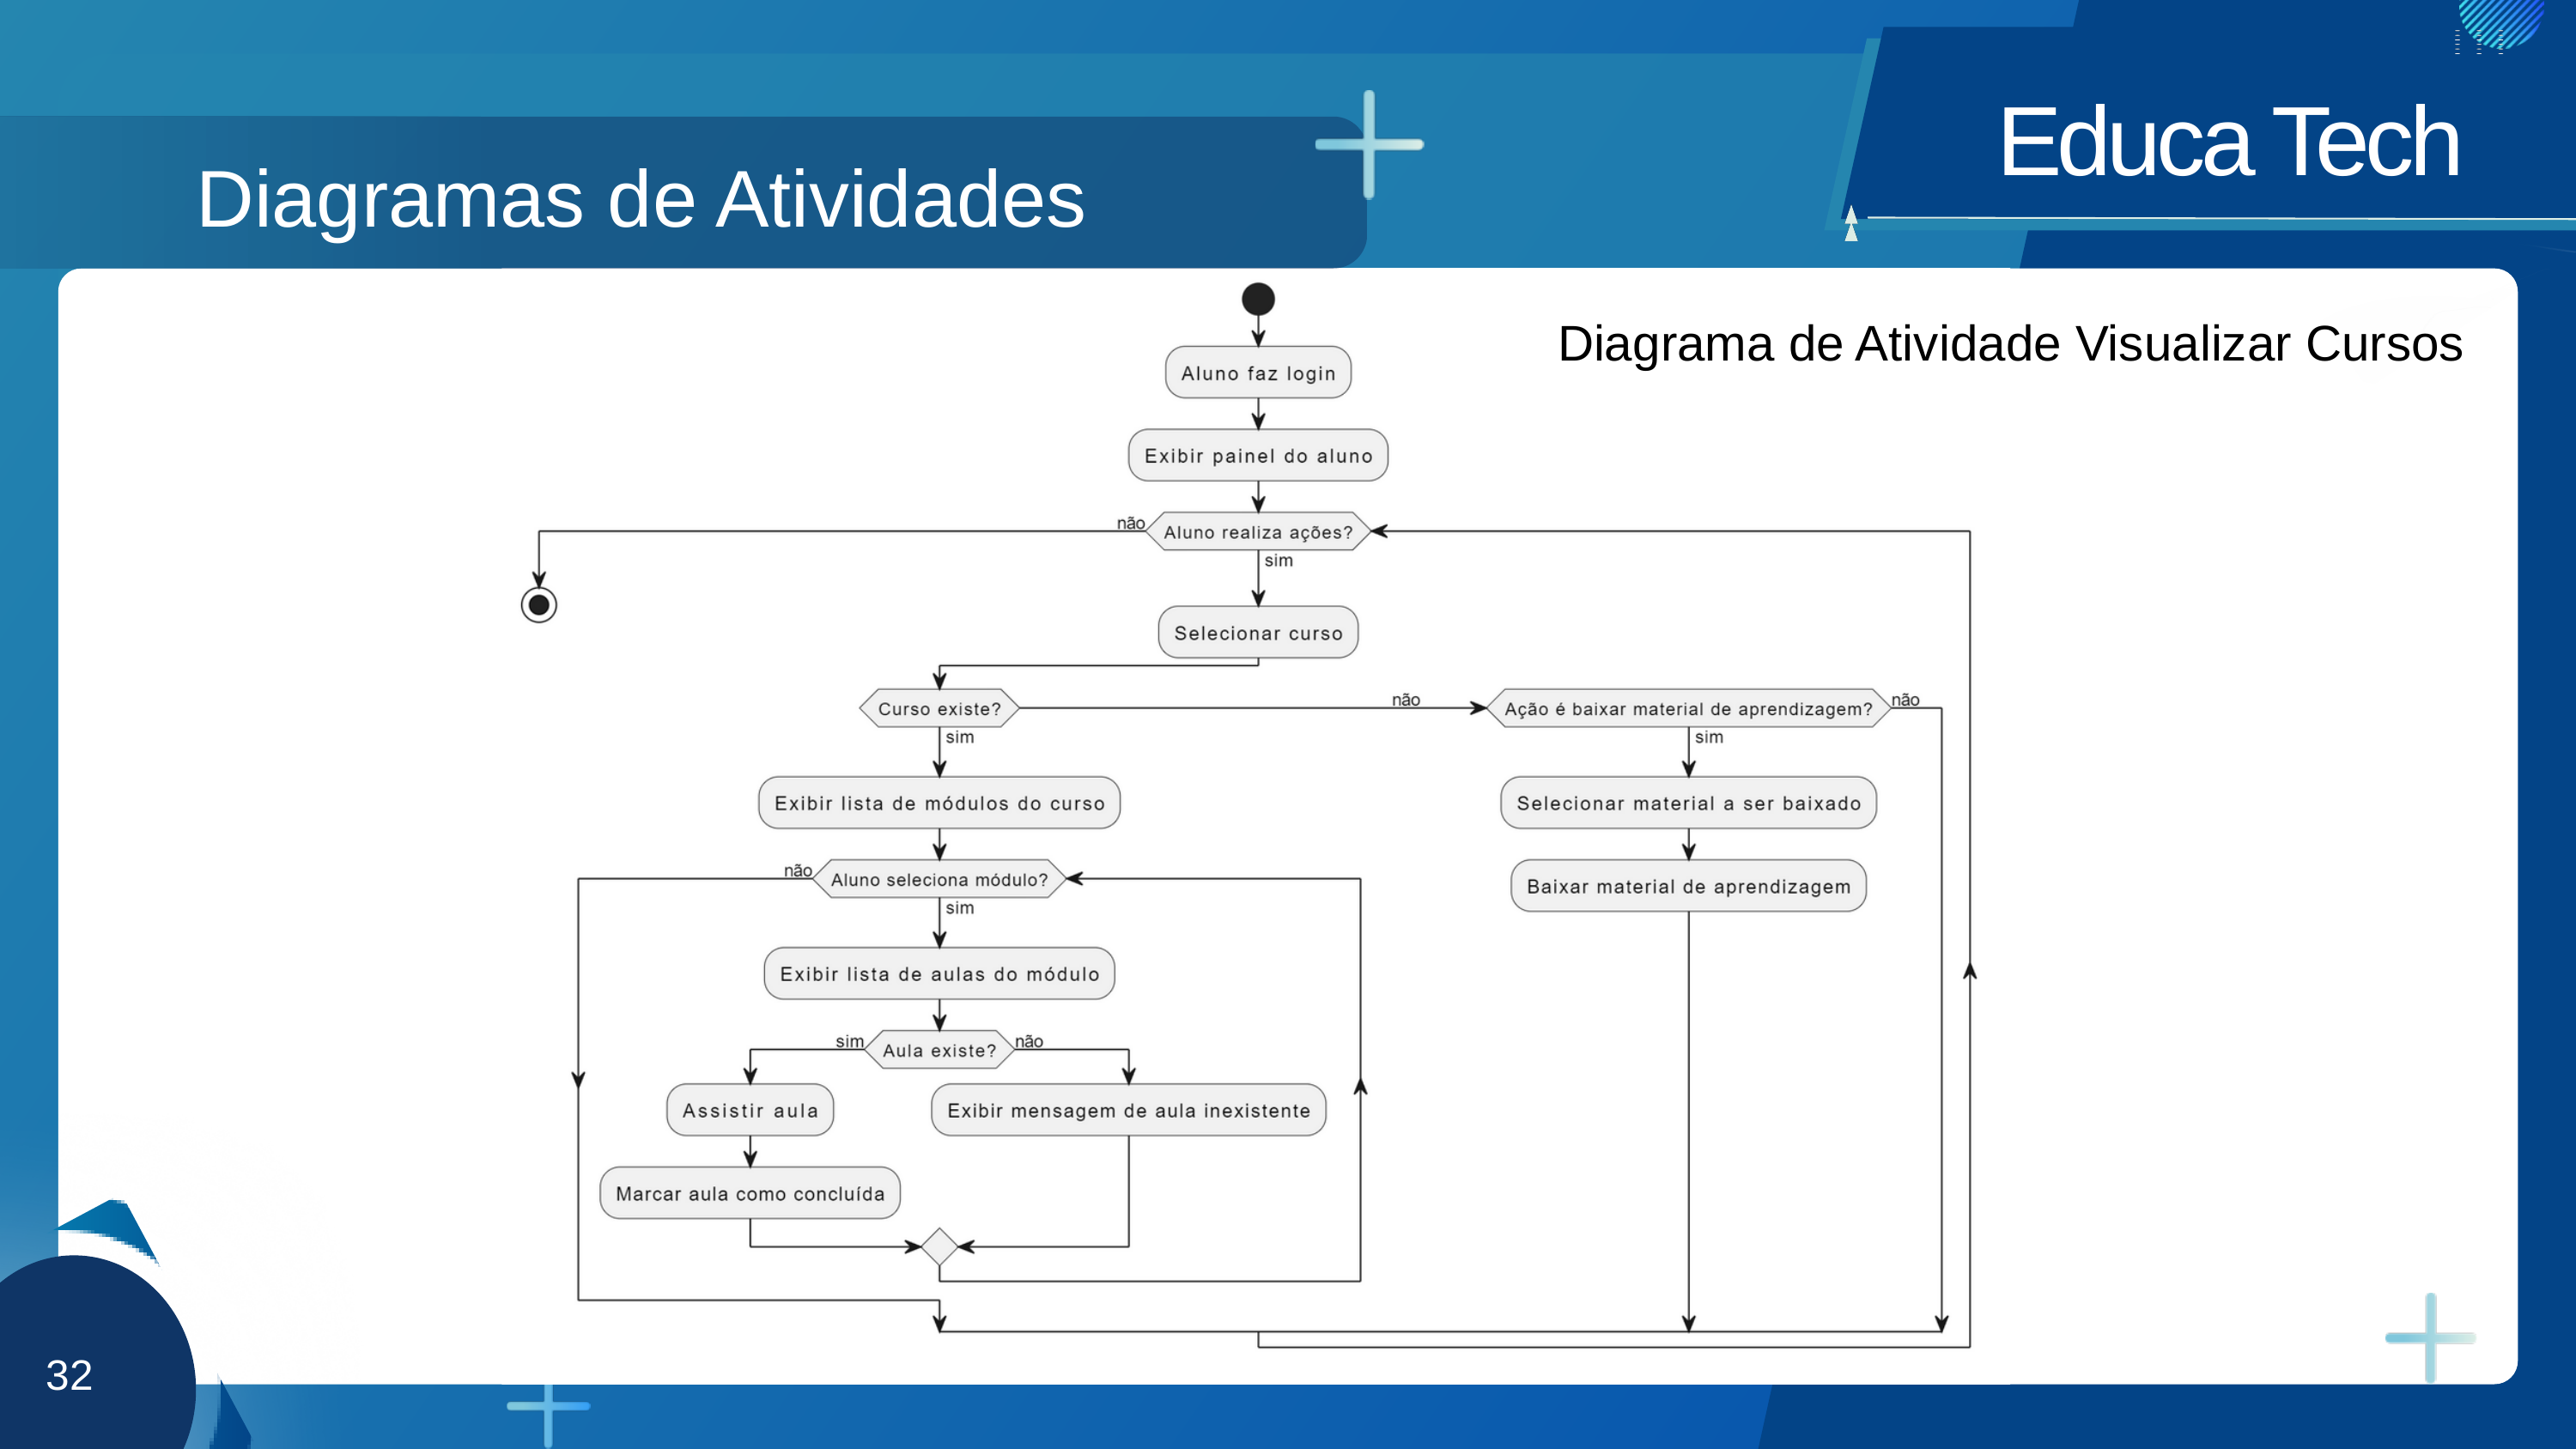

Educa Tech

Diagramas de Atividades

Diagrama de Atividade Visualizar Cursos

32